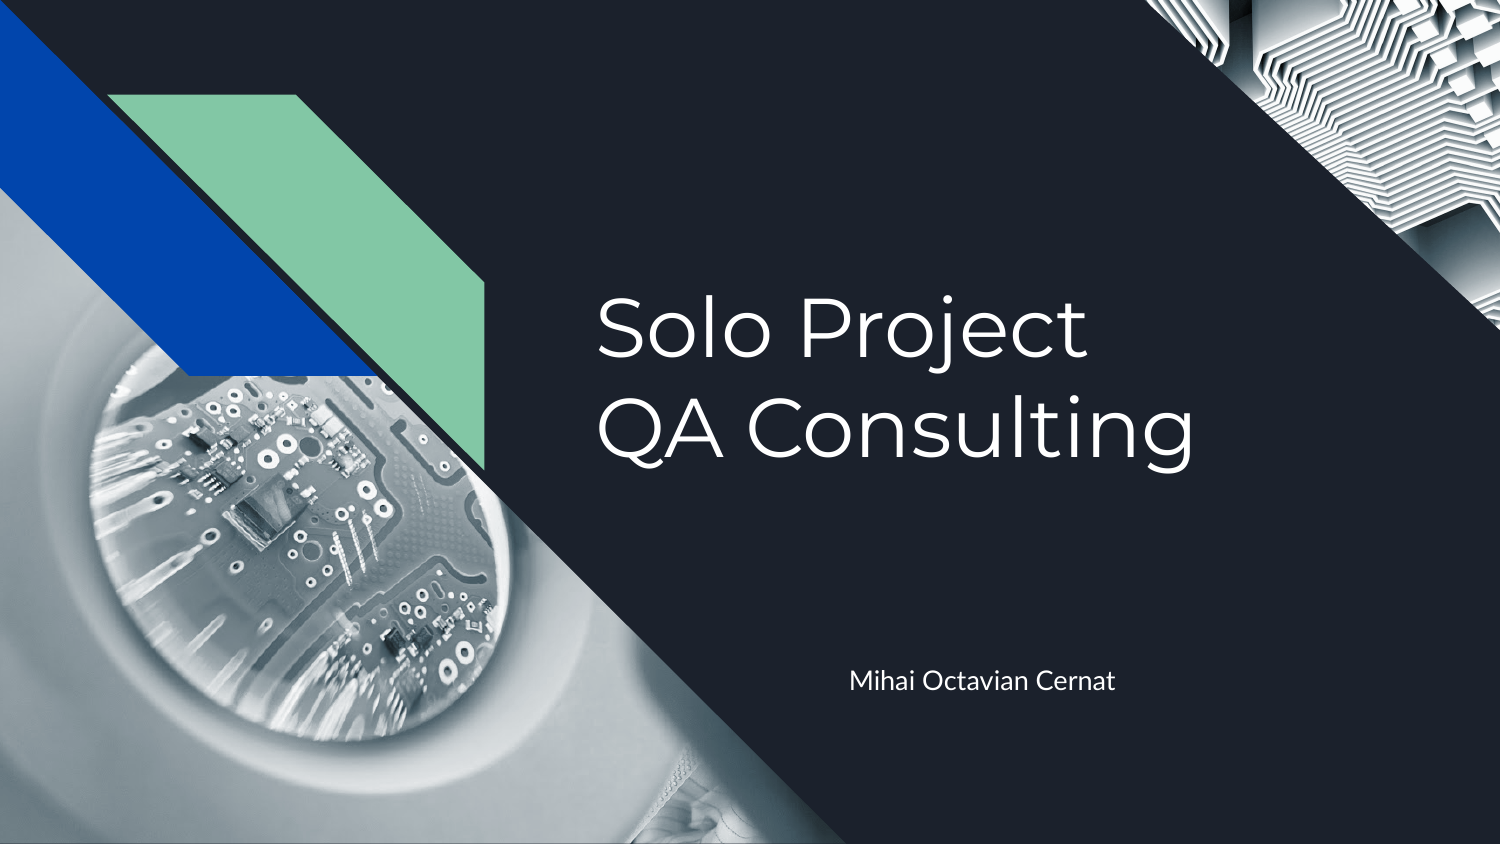

# Solo Project
QA Consulting
Mihai Octavian Cernat